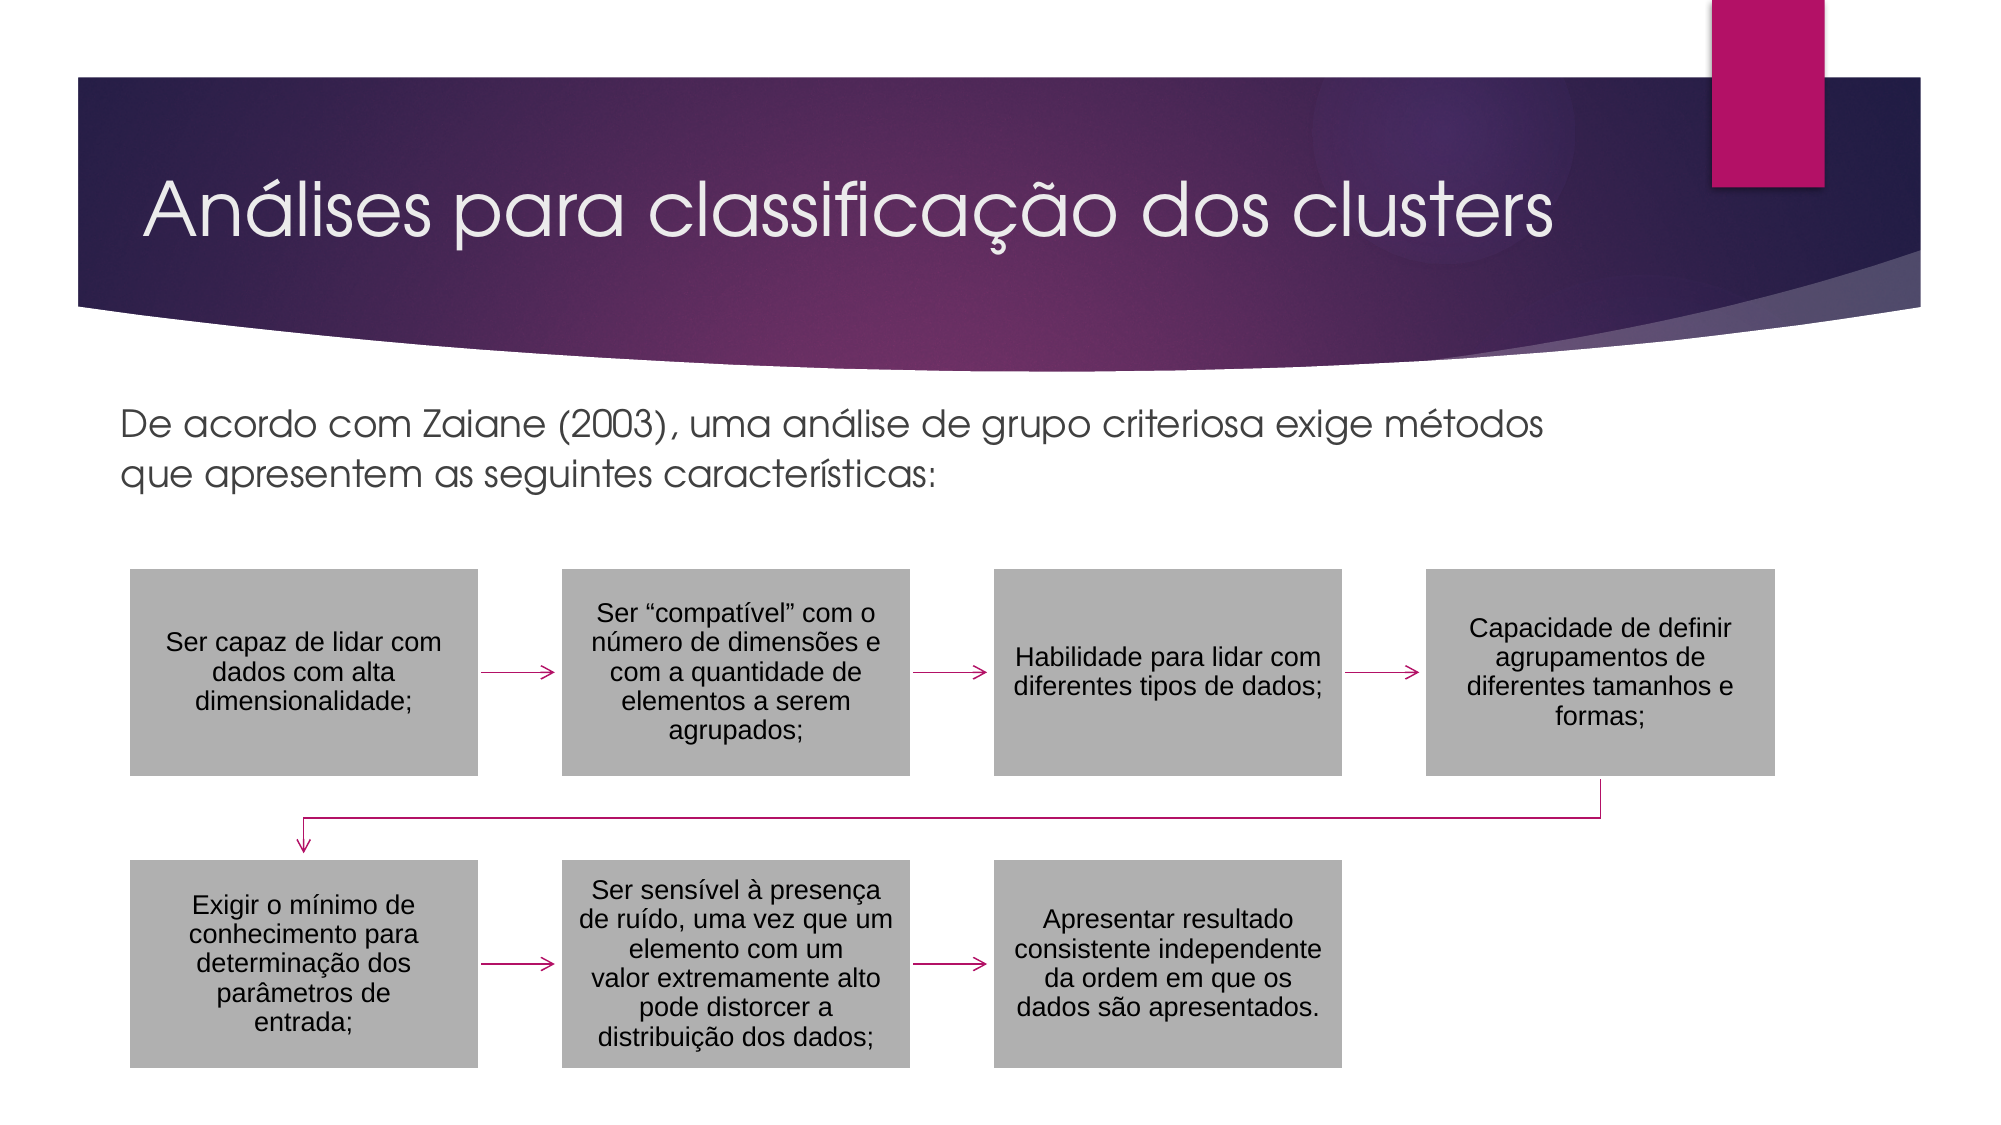

Análises para classificação dos clusters

De acordo com Zaiane (2003), uma análise de grupo criteriosa exige métodos​
que apresentem as seguintes características:​

Ser capaz de lidar com dados com alta dimensionalidade;​​

Ser “compatível” com o número de dimensões e com a quantidade de​​ elementos a serem agrupados;​​

Habilidade para lidar com diferentes tipos de dados;​​

Capacidade de definir agrupamentos de diferentes tamanhos e formas;​​

Exigir o mínimo de conhecimento para determinação dos parâmetros de​​
entrada;​​

Ser sensível à presença de ruído, uma vez que um elemento com um​​
valor extremamente alto pode distorcer a distribuição dos dados;​​
Apresentar resultado consistente independente da ordem em que os​​
dados são apresentados.​